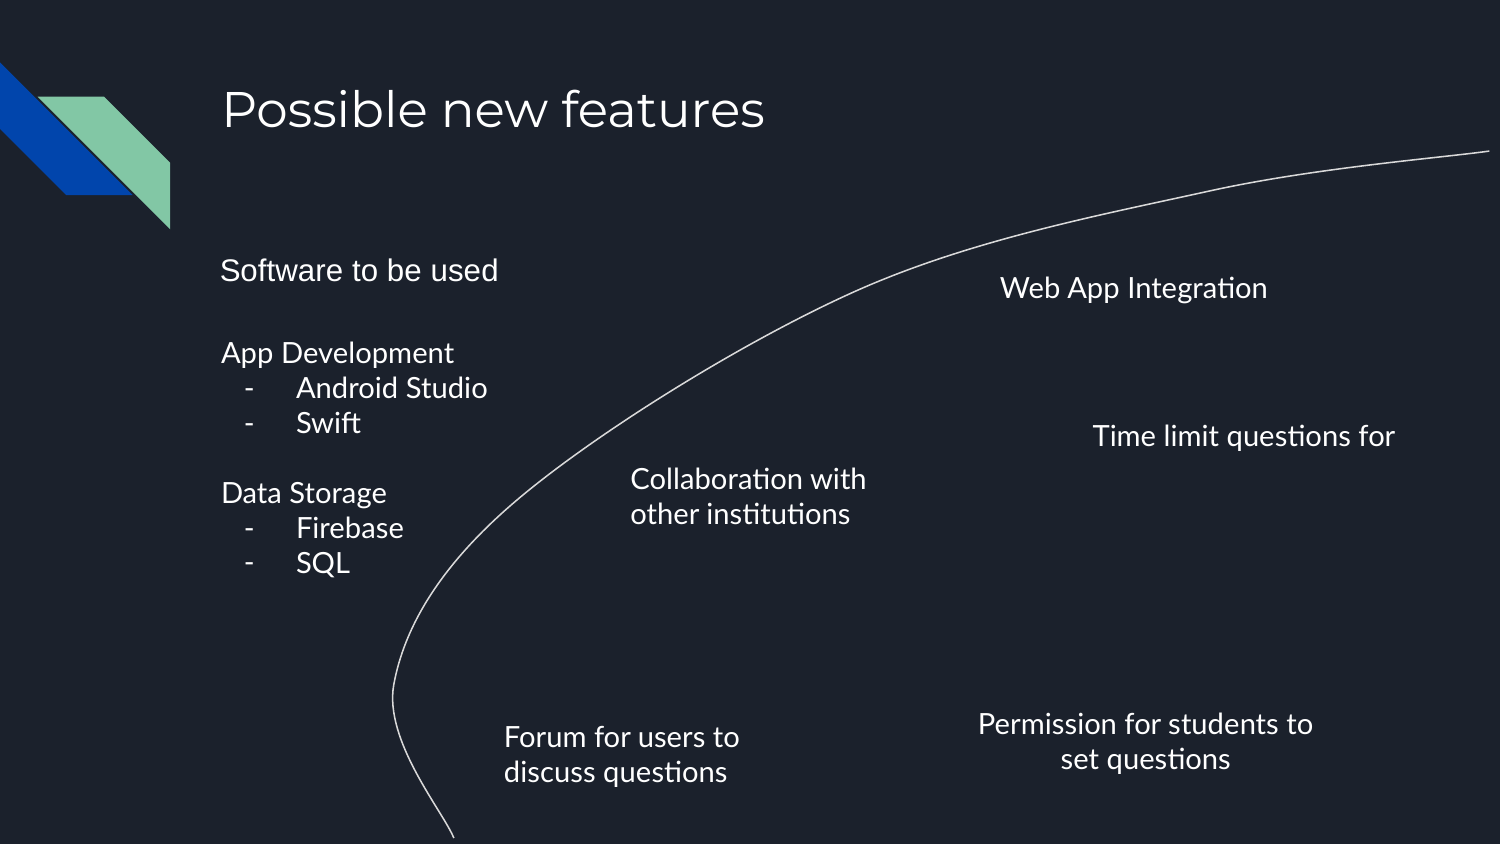

# Possible new features

Software to be used

Web App Integration
App Development
Android Studio
Swift

Data Storage
Firebase
SQL
Time limit questions for
Collaboration with other institutions
Permission for students to set questions
Forum for users to discuss questions